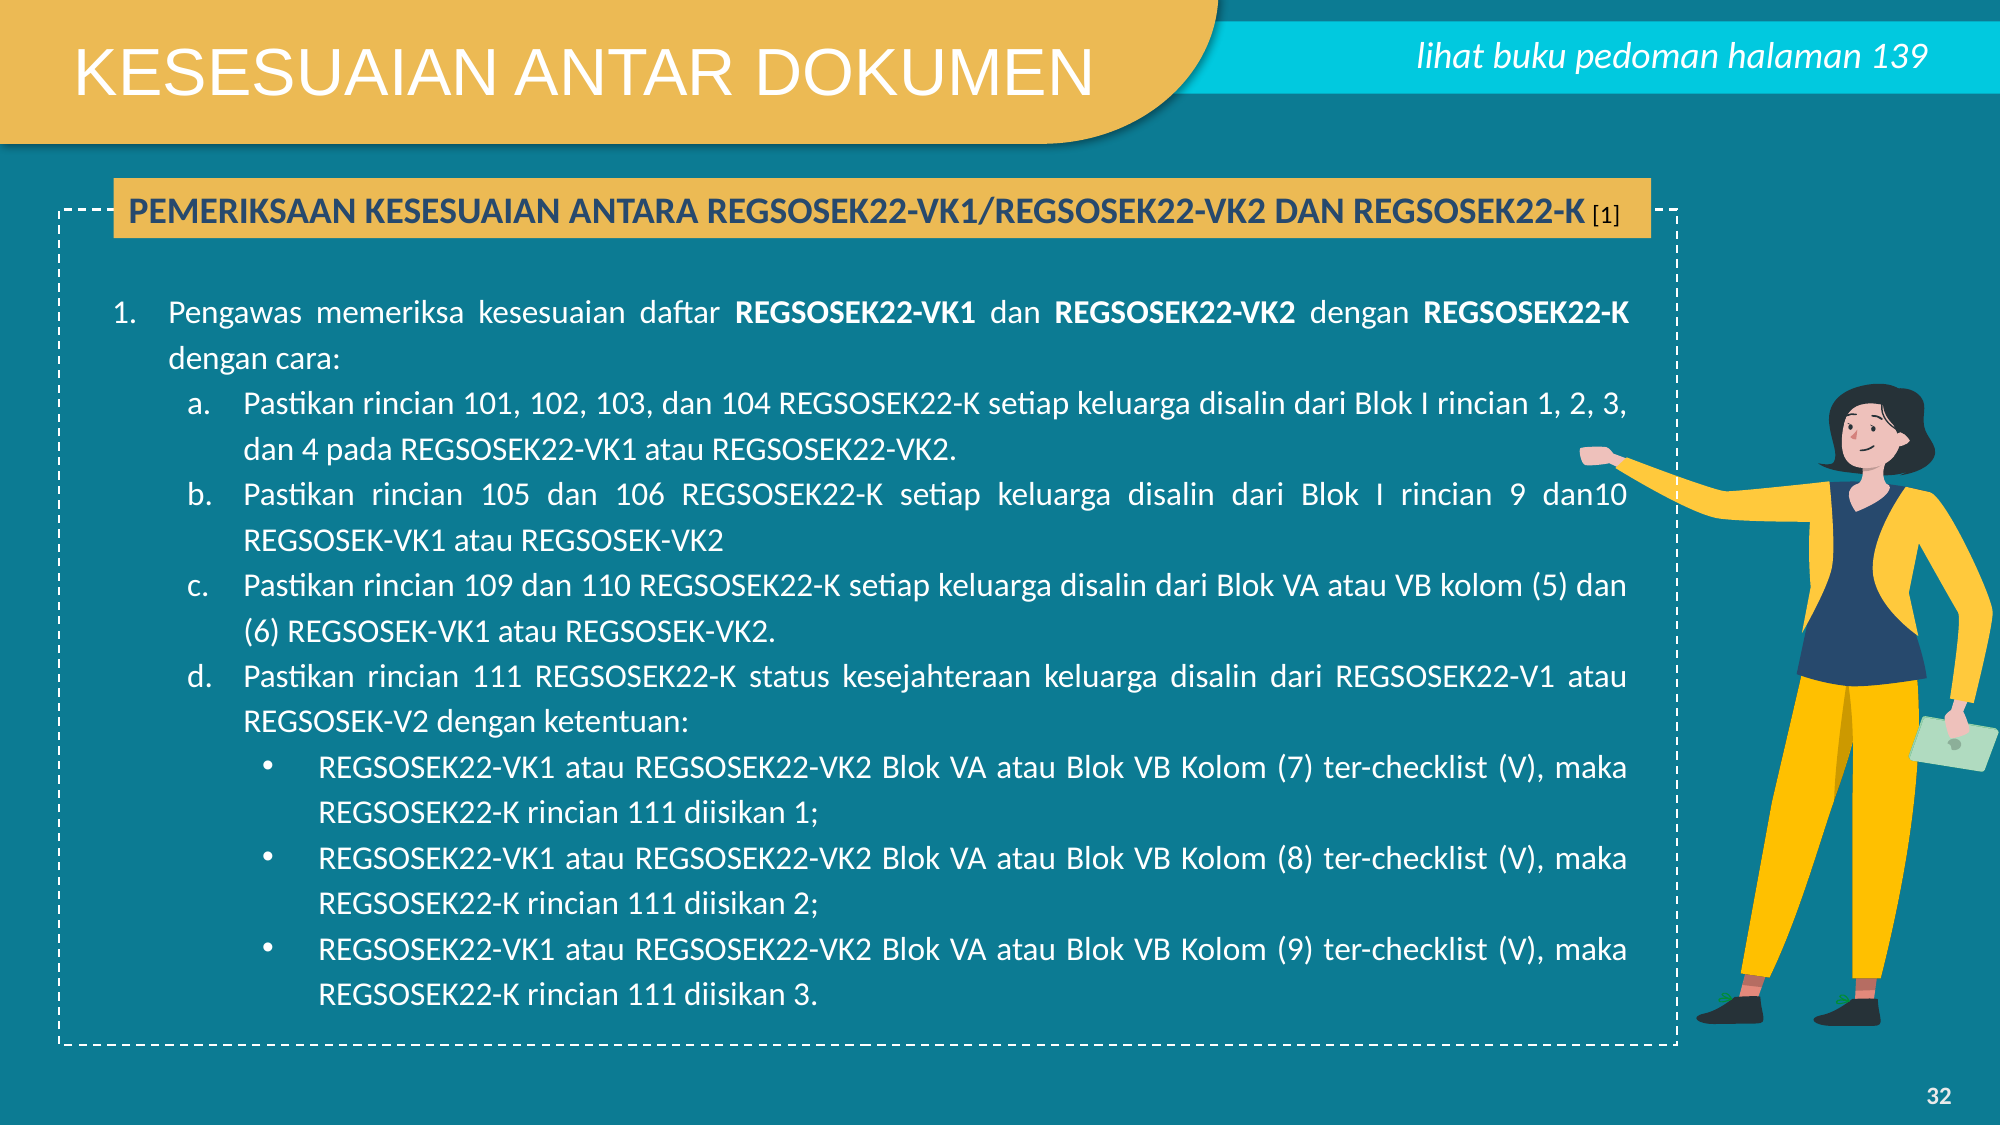

KESESUAIAN ANTAR DOKUMEN

lihat buku pedoman halaman 139
PEMERIKSAAN KESESUAIAN ANTARA REGSOSEK22-VK1/REGSOSEK22-VK2 DAN REGSOSEK22-K [1]

Pengawas memeriksa kesesuaian daftar REGSOSEK22-VK1 dan REGSOSEK22-VK2 dengan REGSOSEK22-K dengan cara:
Pastikan rincian 101, 102, 103, dan 104 REGSOSEK22-K setiap keluarga disalin dari Blok I rincian 1, 2, 3, dan 4 pada REGSOSEK22-VK1 atau REGSOSEK22-VK2.
Pastikan rincian 105 dan 106 REGSOSEK22-K setiap keluarga disalin dari Blok I rincian 9 dan10 REGSOSEK-VK1 atau REGSOSEK-VK2
Pastikan rincian 109 dan 110 REGSOSEK22-K setiap keluarga disalin dari Blok VA atau VB kolom (5) dan (6) REGSOSEK-VK1 atau REGSOSEK-VK2.
Pastikan rincian 111 REGSOSEK22-K status kesejahteraan keluarga disalin dari REGSOSEK22-V1 atau REGSOSEK-V2 dengan ketentuan:
REGSOSEK22-VK1 atau REGSOSEK22-VK2 Blok VA atau Blok VB Kolom (7) ter-checklist (V), maka REGSOSEK22-K rincian 111 diisikan 1;
REGSOSEK22-VK1 atau REGSOSEK22-VK2 Blok VA atau Blok VB Kolom (8) ter-checklist (V), maka REGSOSEK22-K rincian 111 diisikan 2;
REGSOSEK22-VK1 atau REGSOSEK22-VK2 Blok VA atau Blok VB Kolom (9) ter-checklist (V), maka REGSOSEK22-K rincian 111 diisikan 3.

32